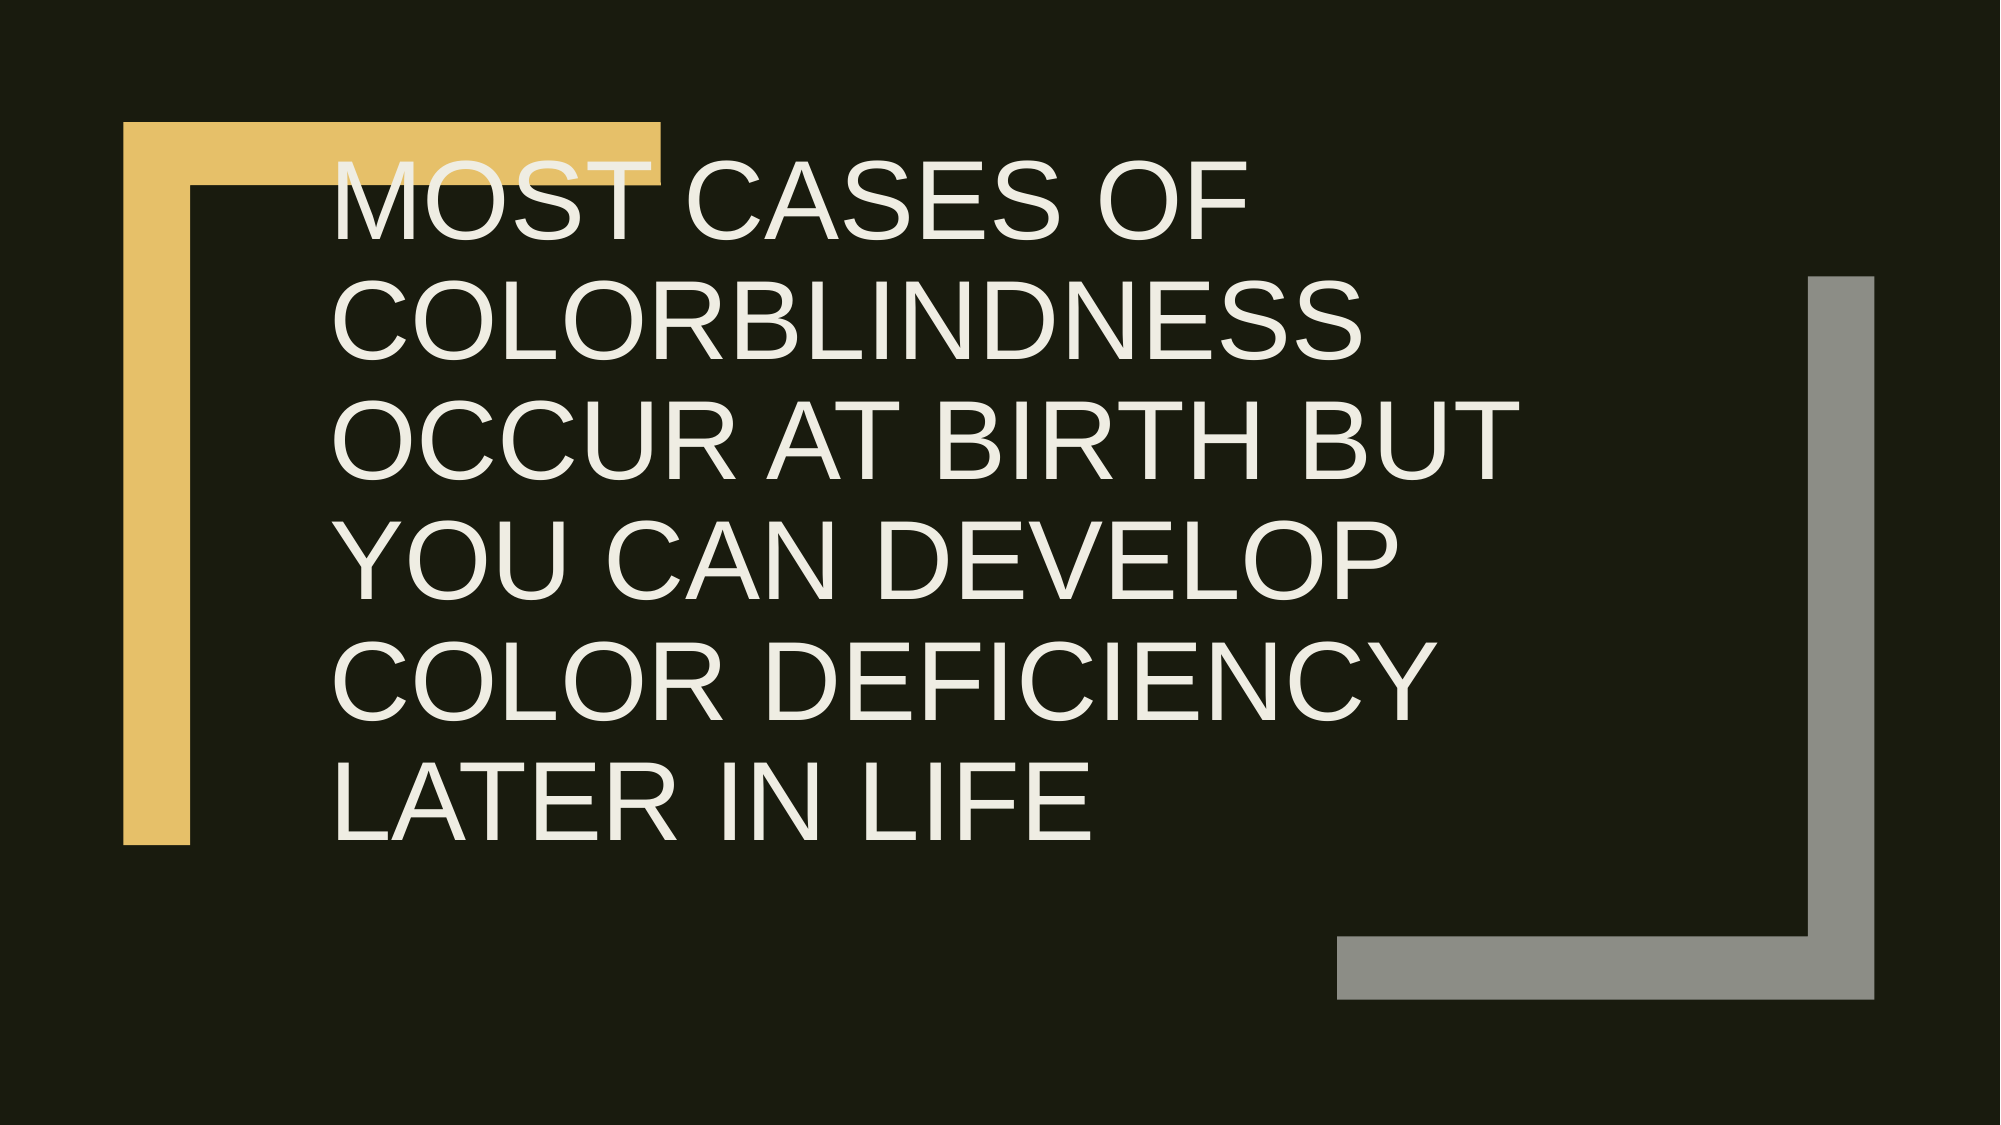

# Most cases of colorblindness occur at birth but you can develop color deficiency later in life